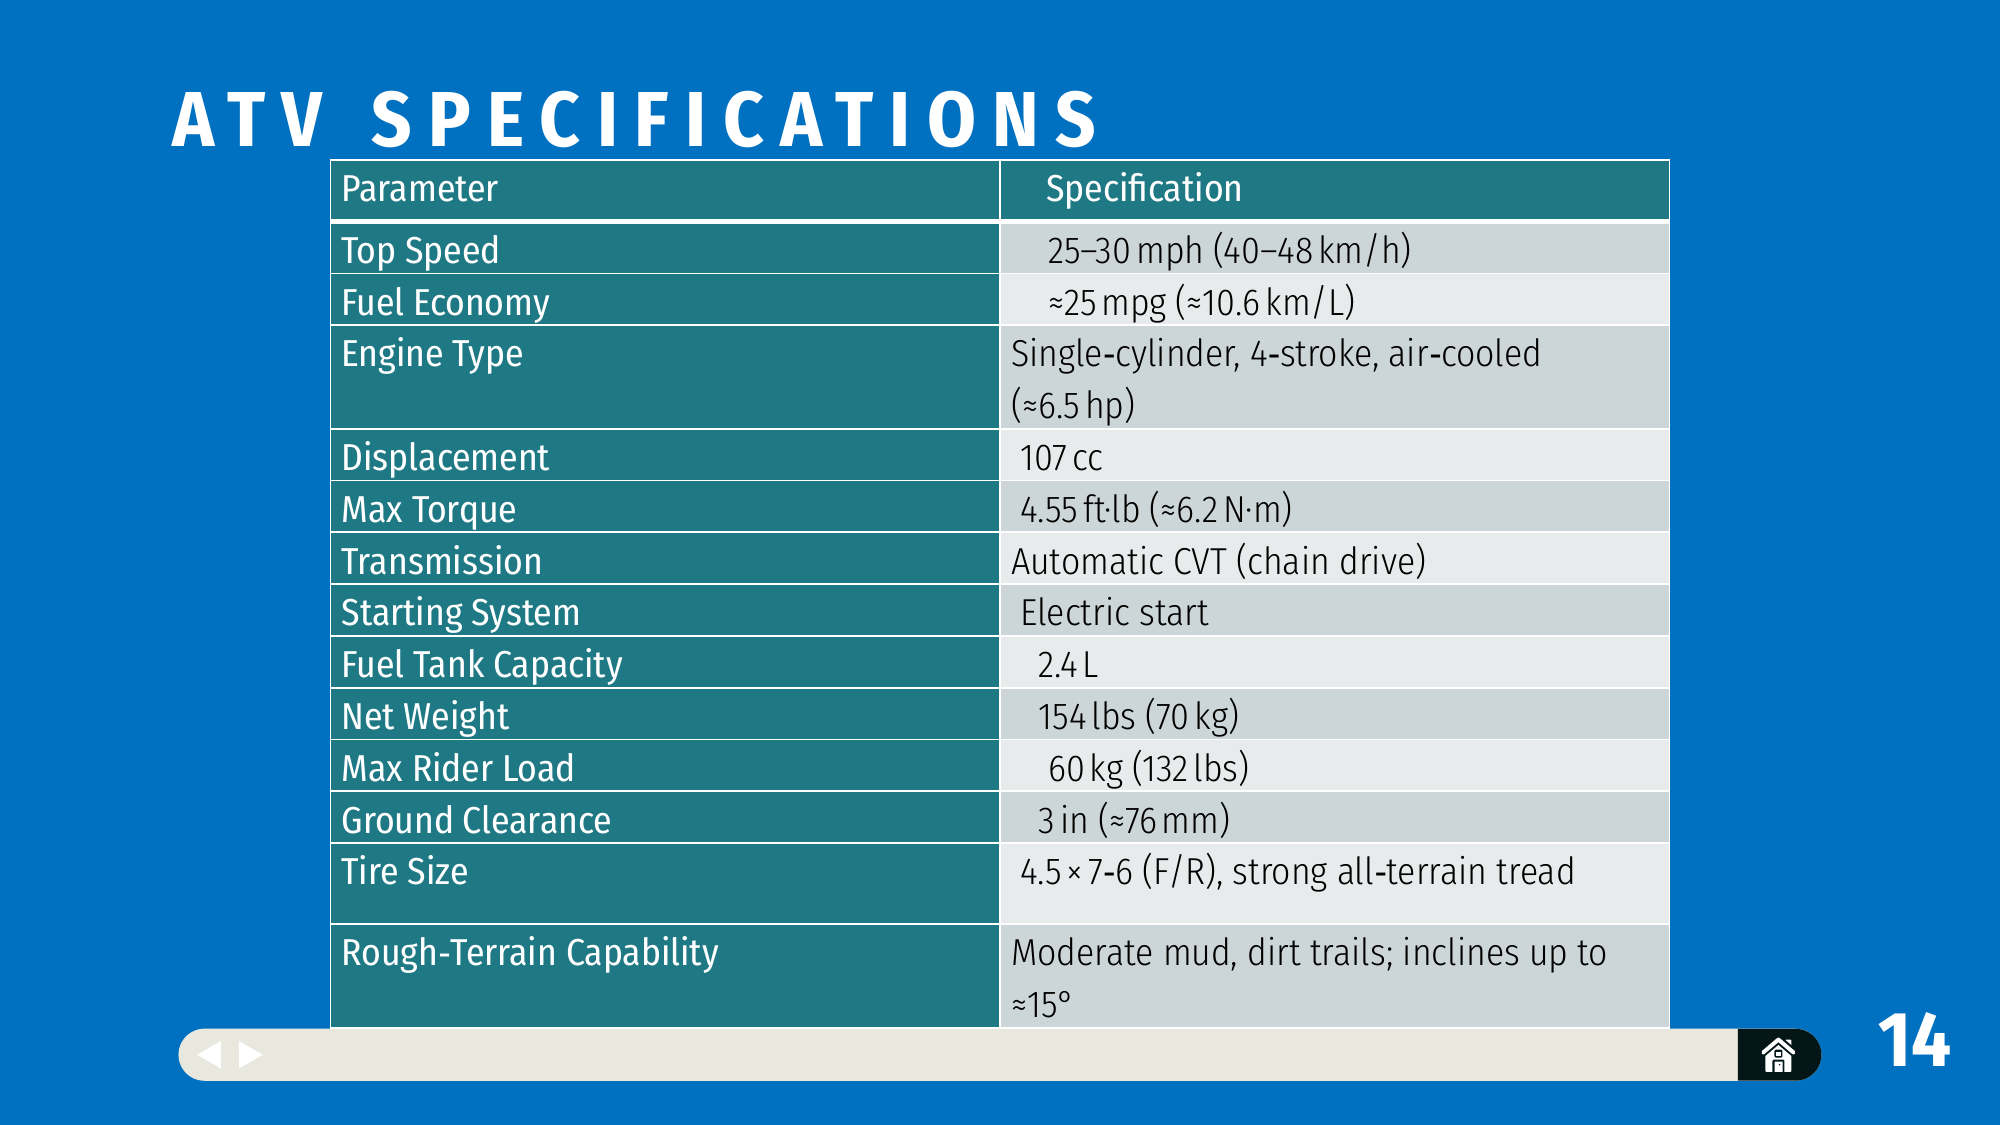

# ATV SPECIFICATIONS
| Parameter | Specification |
| --- | --- |
| Top Speed | 25–30 mph (40–48 km/h) |
| Fuel Economy | ≈25 mpg (≈10.6 km/L) |
| Engine Type | Single‑cylinder, 4‑stroke, air‑cooled (≈6.5 hp) |
| Displacement | 107 cc |
| Max Torque | 4.55 ft·lb (≈6.2 N·m) |
| Transmission | Automatic CVT (chain drive) |
| Starting System | Electric start |
| Fuel Tank Capacity | 2.4 L |
| Net Weight | 154 lbs (70 kg) |
| Max Rider Load | 60 kg (132 lbs) |
| Ground Clearance | 3 in (≈76 mm) |
| Tire Size | 4.5 × 7‑6 (F/R), strong all‑terrain tread |
| Rough‑Terrain Capability | Moderate mud, dirt trails; inclines up to ≈15° |

14